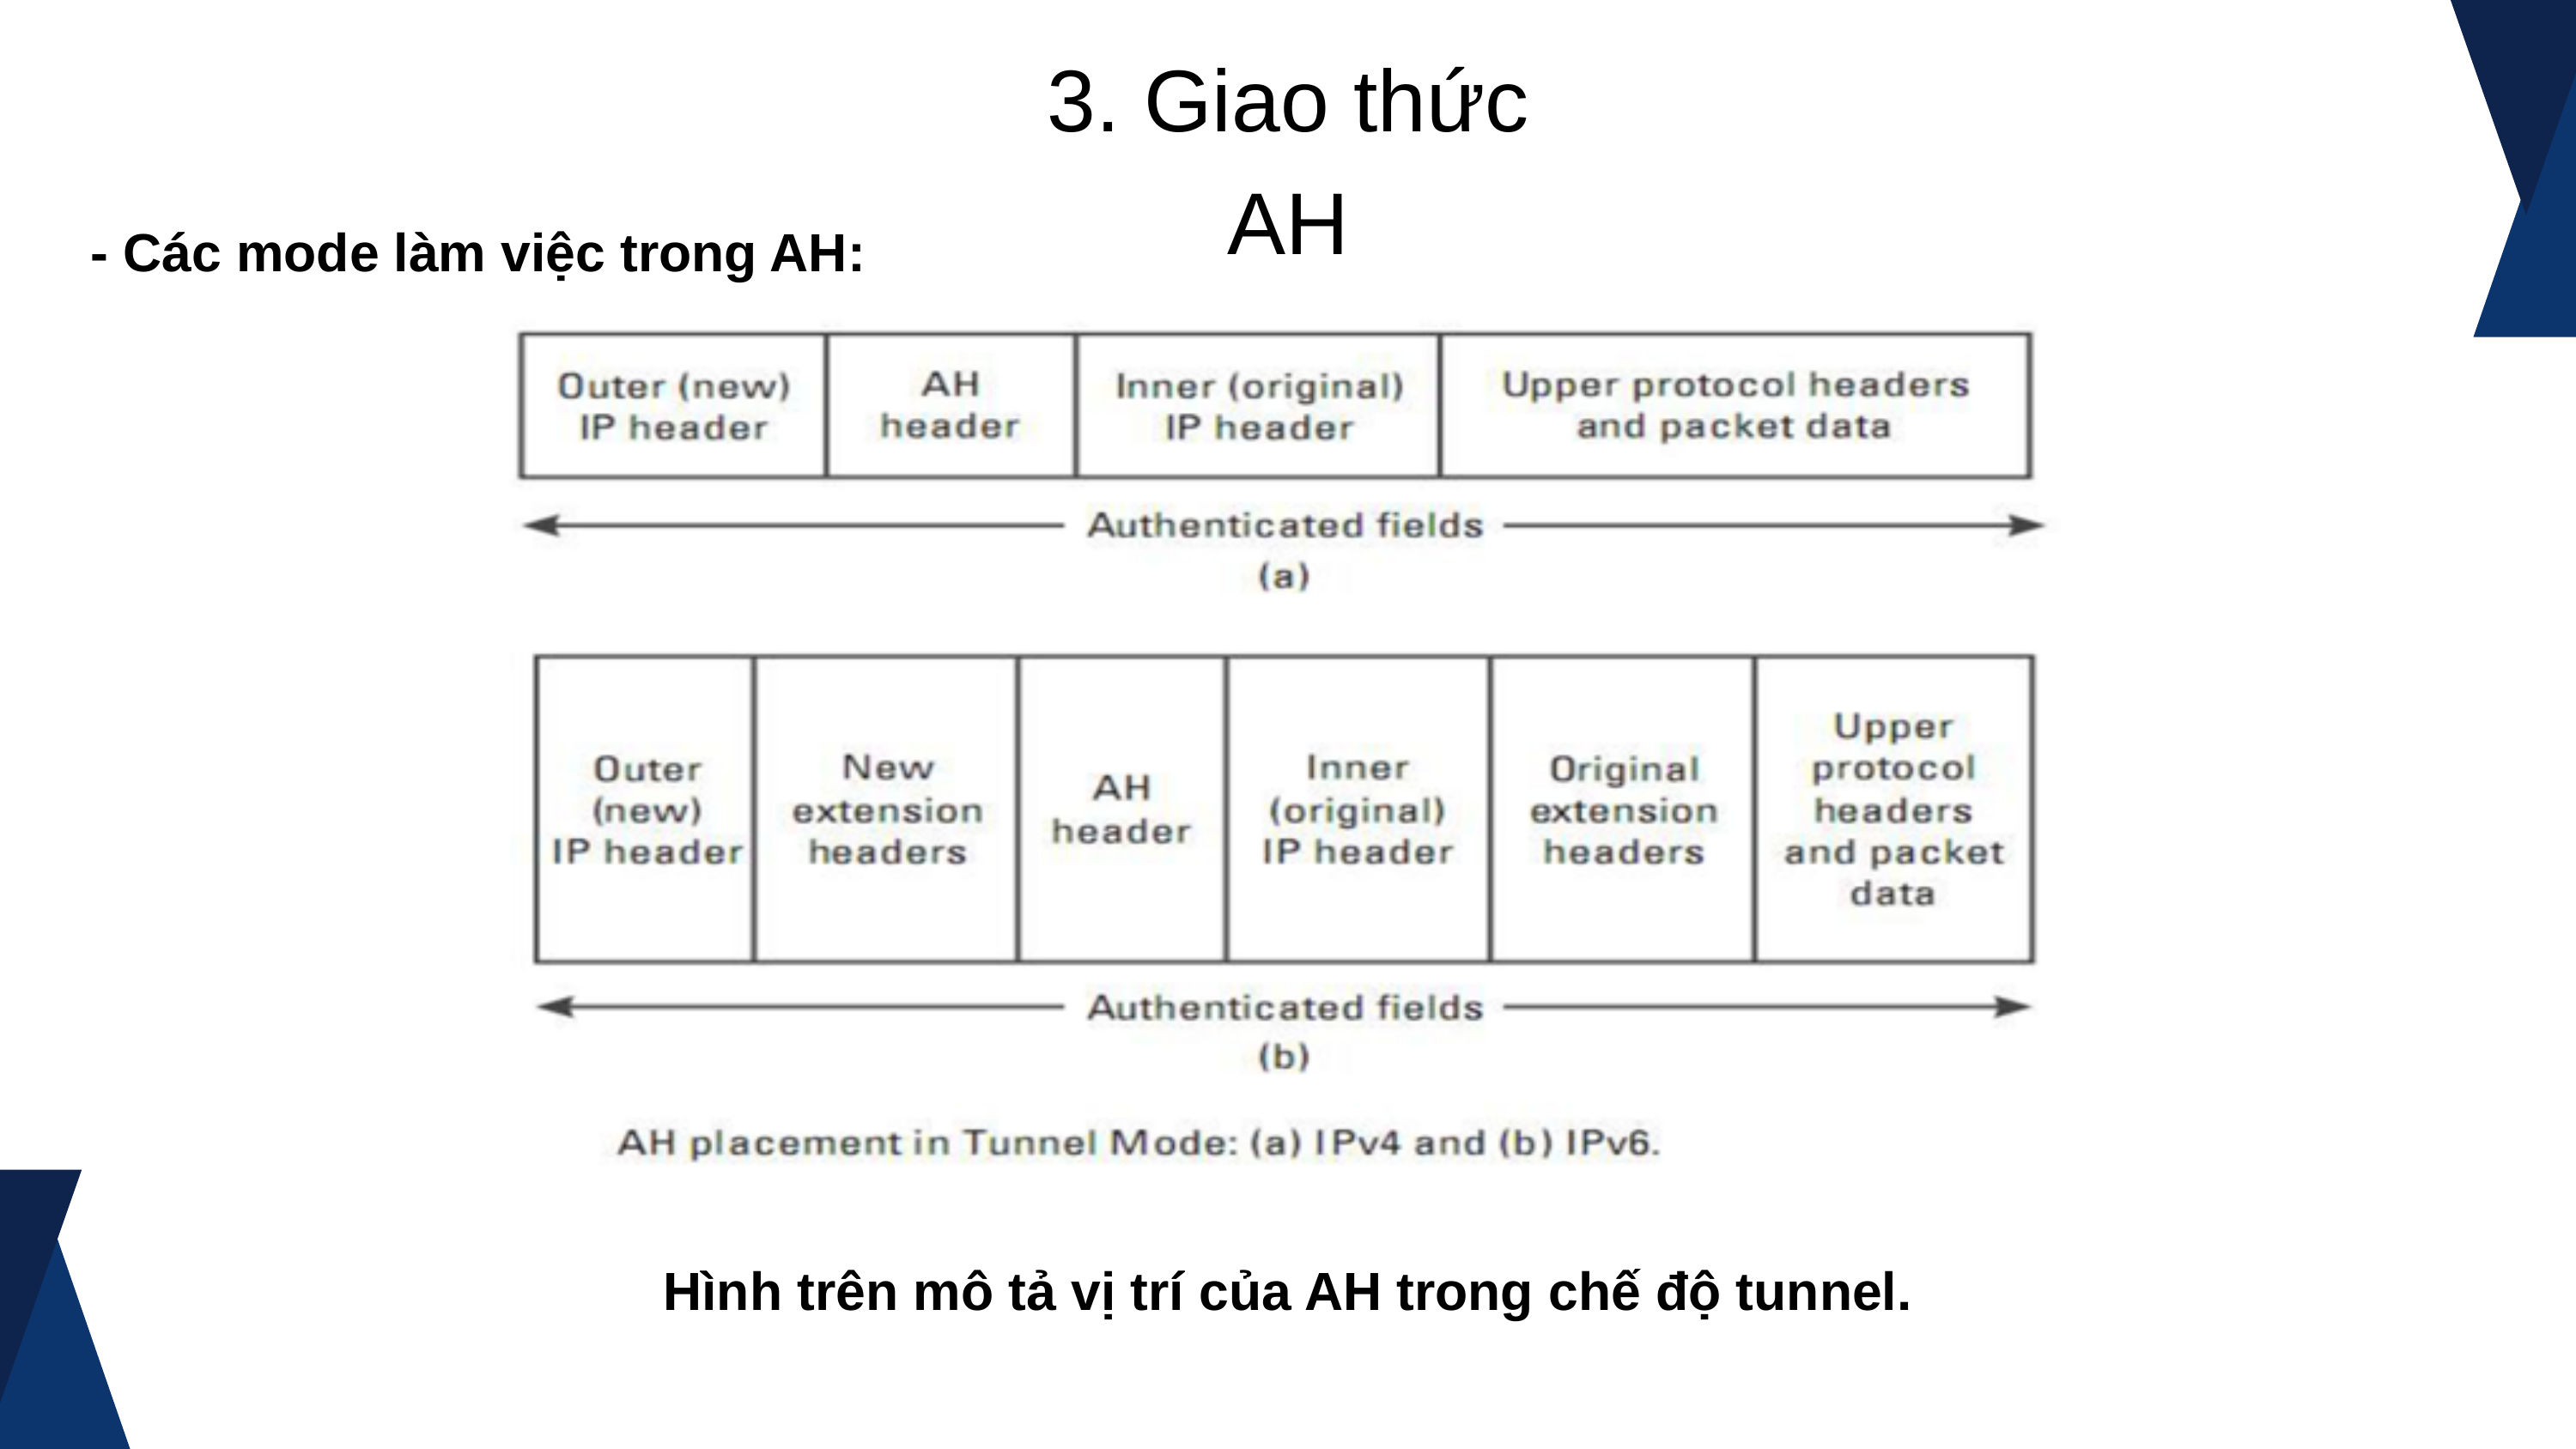

3. Giao thức AH

- Các mode làm việc trong AH:

Hình trên mô tả vị trí của AH trong chế độ tunnel.